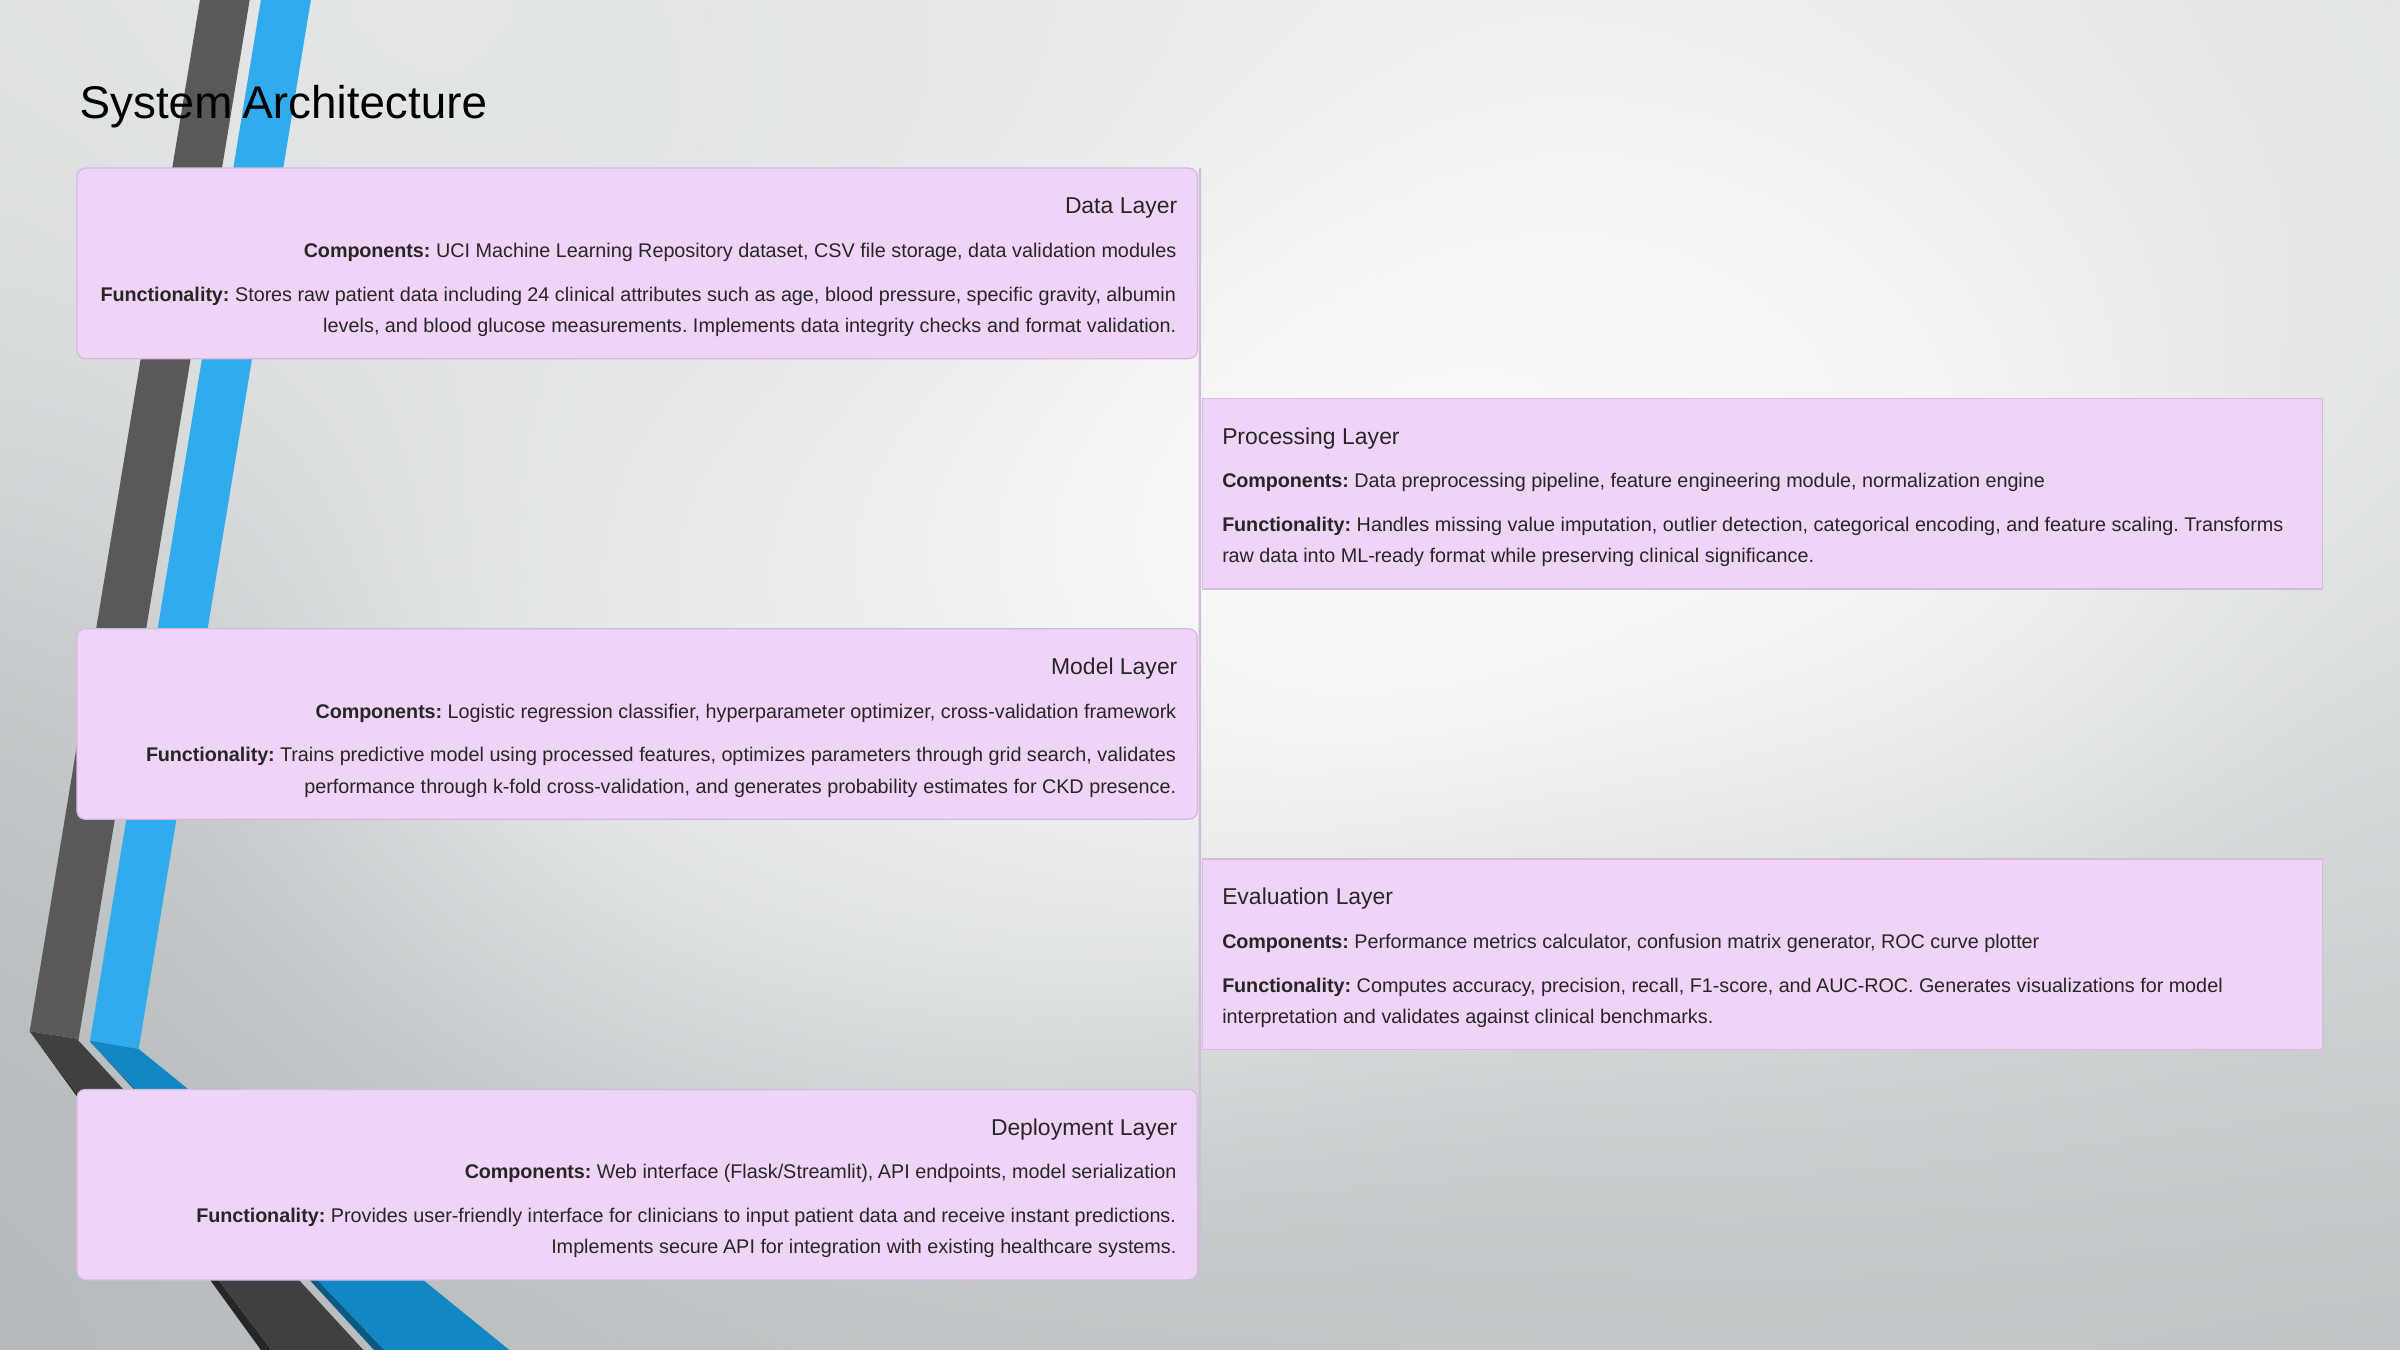

System Architecture

Data Layer
Components: UCI Machine Learning Repository dataset, CSV file storage, data validation modules
Functionality: Stores raw patient data including 24 clinical attributes such as age, blood pressure, specific gravity, albumin levels, and blood glucose measurements. Implements data integrity checks and format validation.

Processing Layer
Components: Data preprocessing pipeline, feature engineering module, normalization engine
Functionality: Handles missing value imputation, outlier detection, categorical encoding, and feature scaling. Transforms raw data into ML-ready format while preserving clinical significance.

Model Layer
Components: Logistic regression classifier, hyperparameter optimizer, cross-validation framework
Functionality: Trains predictive model using processed features, optimizes parameters through grid search, validates performance through k-fold cross-validation, and generates probability estimates for CKD presence.

Evaluation Layer
Components: Performance metrics calculator, confusion matrix generator, ROC curve plotter
Functionality: Computes accuracy, precision, recall, F1-score, and AUC-ROC. Generates visualizations for model interpretation and validates against clinical benchmarks.

Deployment Layer
Components: Web interface (Flask/Streamlit), API endpoints, model serialization
Functionality: Provides user-friendly interface for clinicians to input patient data and receive instant predictions. Implements secure API for integration with existing healthcare systems.